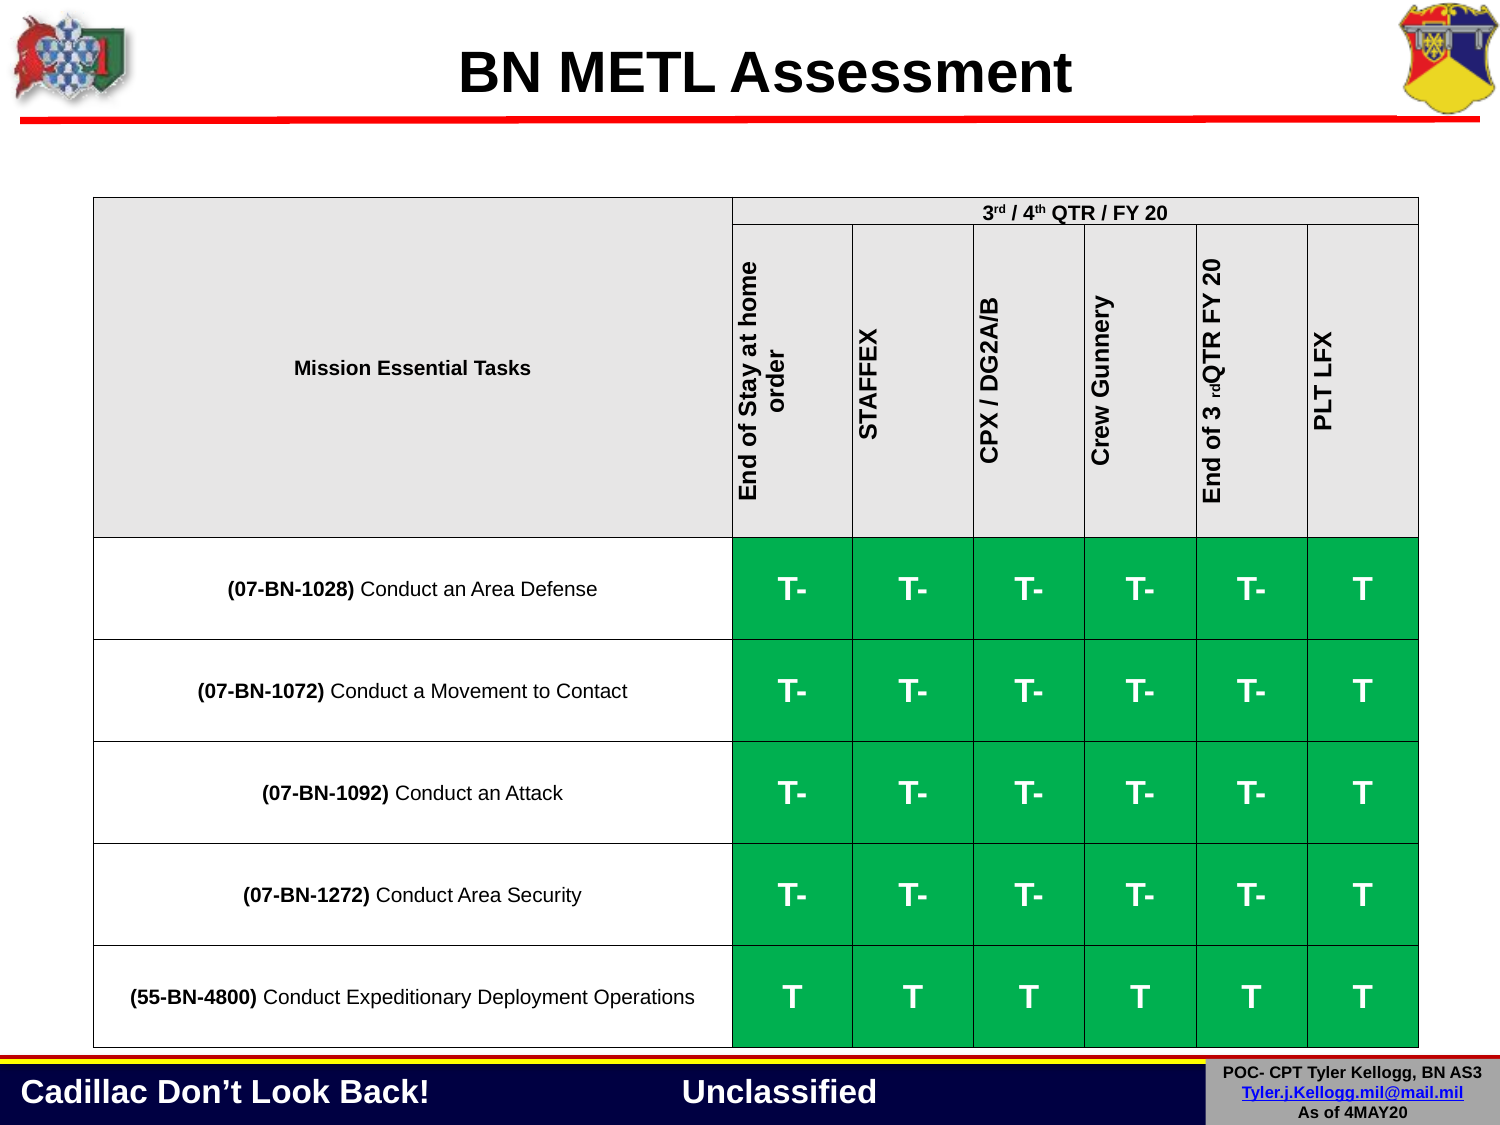

# BN METL Assessment
| Mission Essential Tasks | 3rd / 4th QTR / FY 20 |  |  |  |  |  |
| --- | --- | --- | --- | --- | --- | --- |
|  | End of Stay at home order | STAFFEX | CPX / DG2A/B | Crew Gunnery | End of 3rd QTR FY 20 | PLT LFX |
| (07-BN-1028) Conduct an Area Defense | T- | T- | T- | T- | T- | T |
| (07-BN-1072) Conduct a Movement to Contact | T- | T- | T- | T- | T- | T |
| (07-BN-1092) Conduct an Attack | T- | T- | T- | T- | T- | T |
| (07-BN-1272) Conduct Area Security | T- | T- | T- | T- | T- | T |
| (55-BN-4800) Conduct Expeditionary Deployment Operations | T | T | T | T | T | T |
POC- CPT Tyler Kellogg, BN AS3
Tyler.j.Kellogg.mil@mail.mil
As of 4MAY20